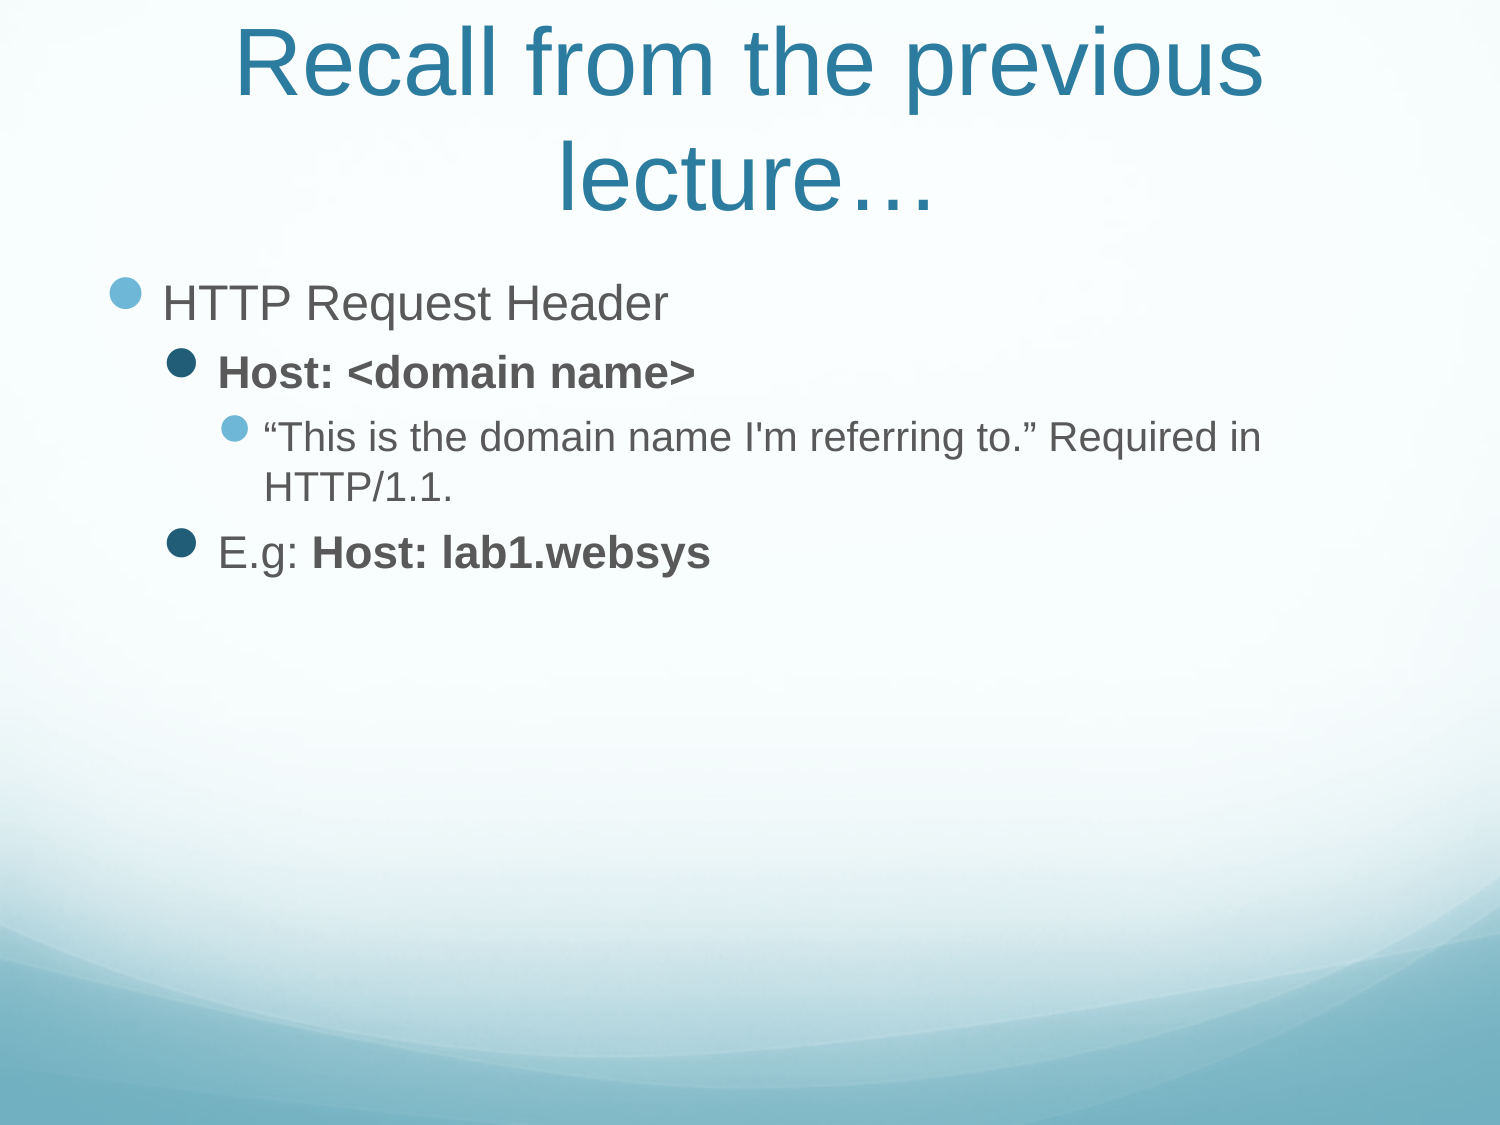

# Recall from the previous lecture…
HTTP Request Header
Host: <domain name>
“This is the domain name I'm referring to.” Required in HTTP/1.1.
E.g: Host: lab1.websys